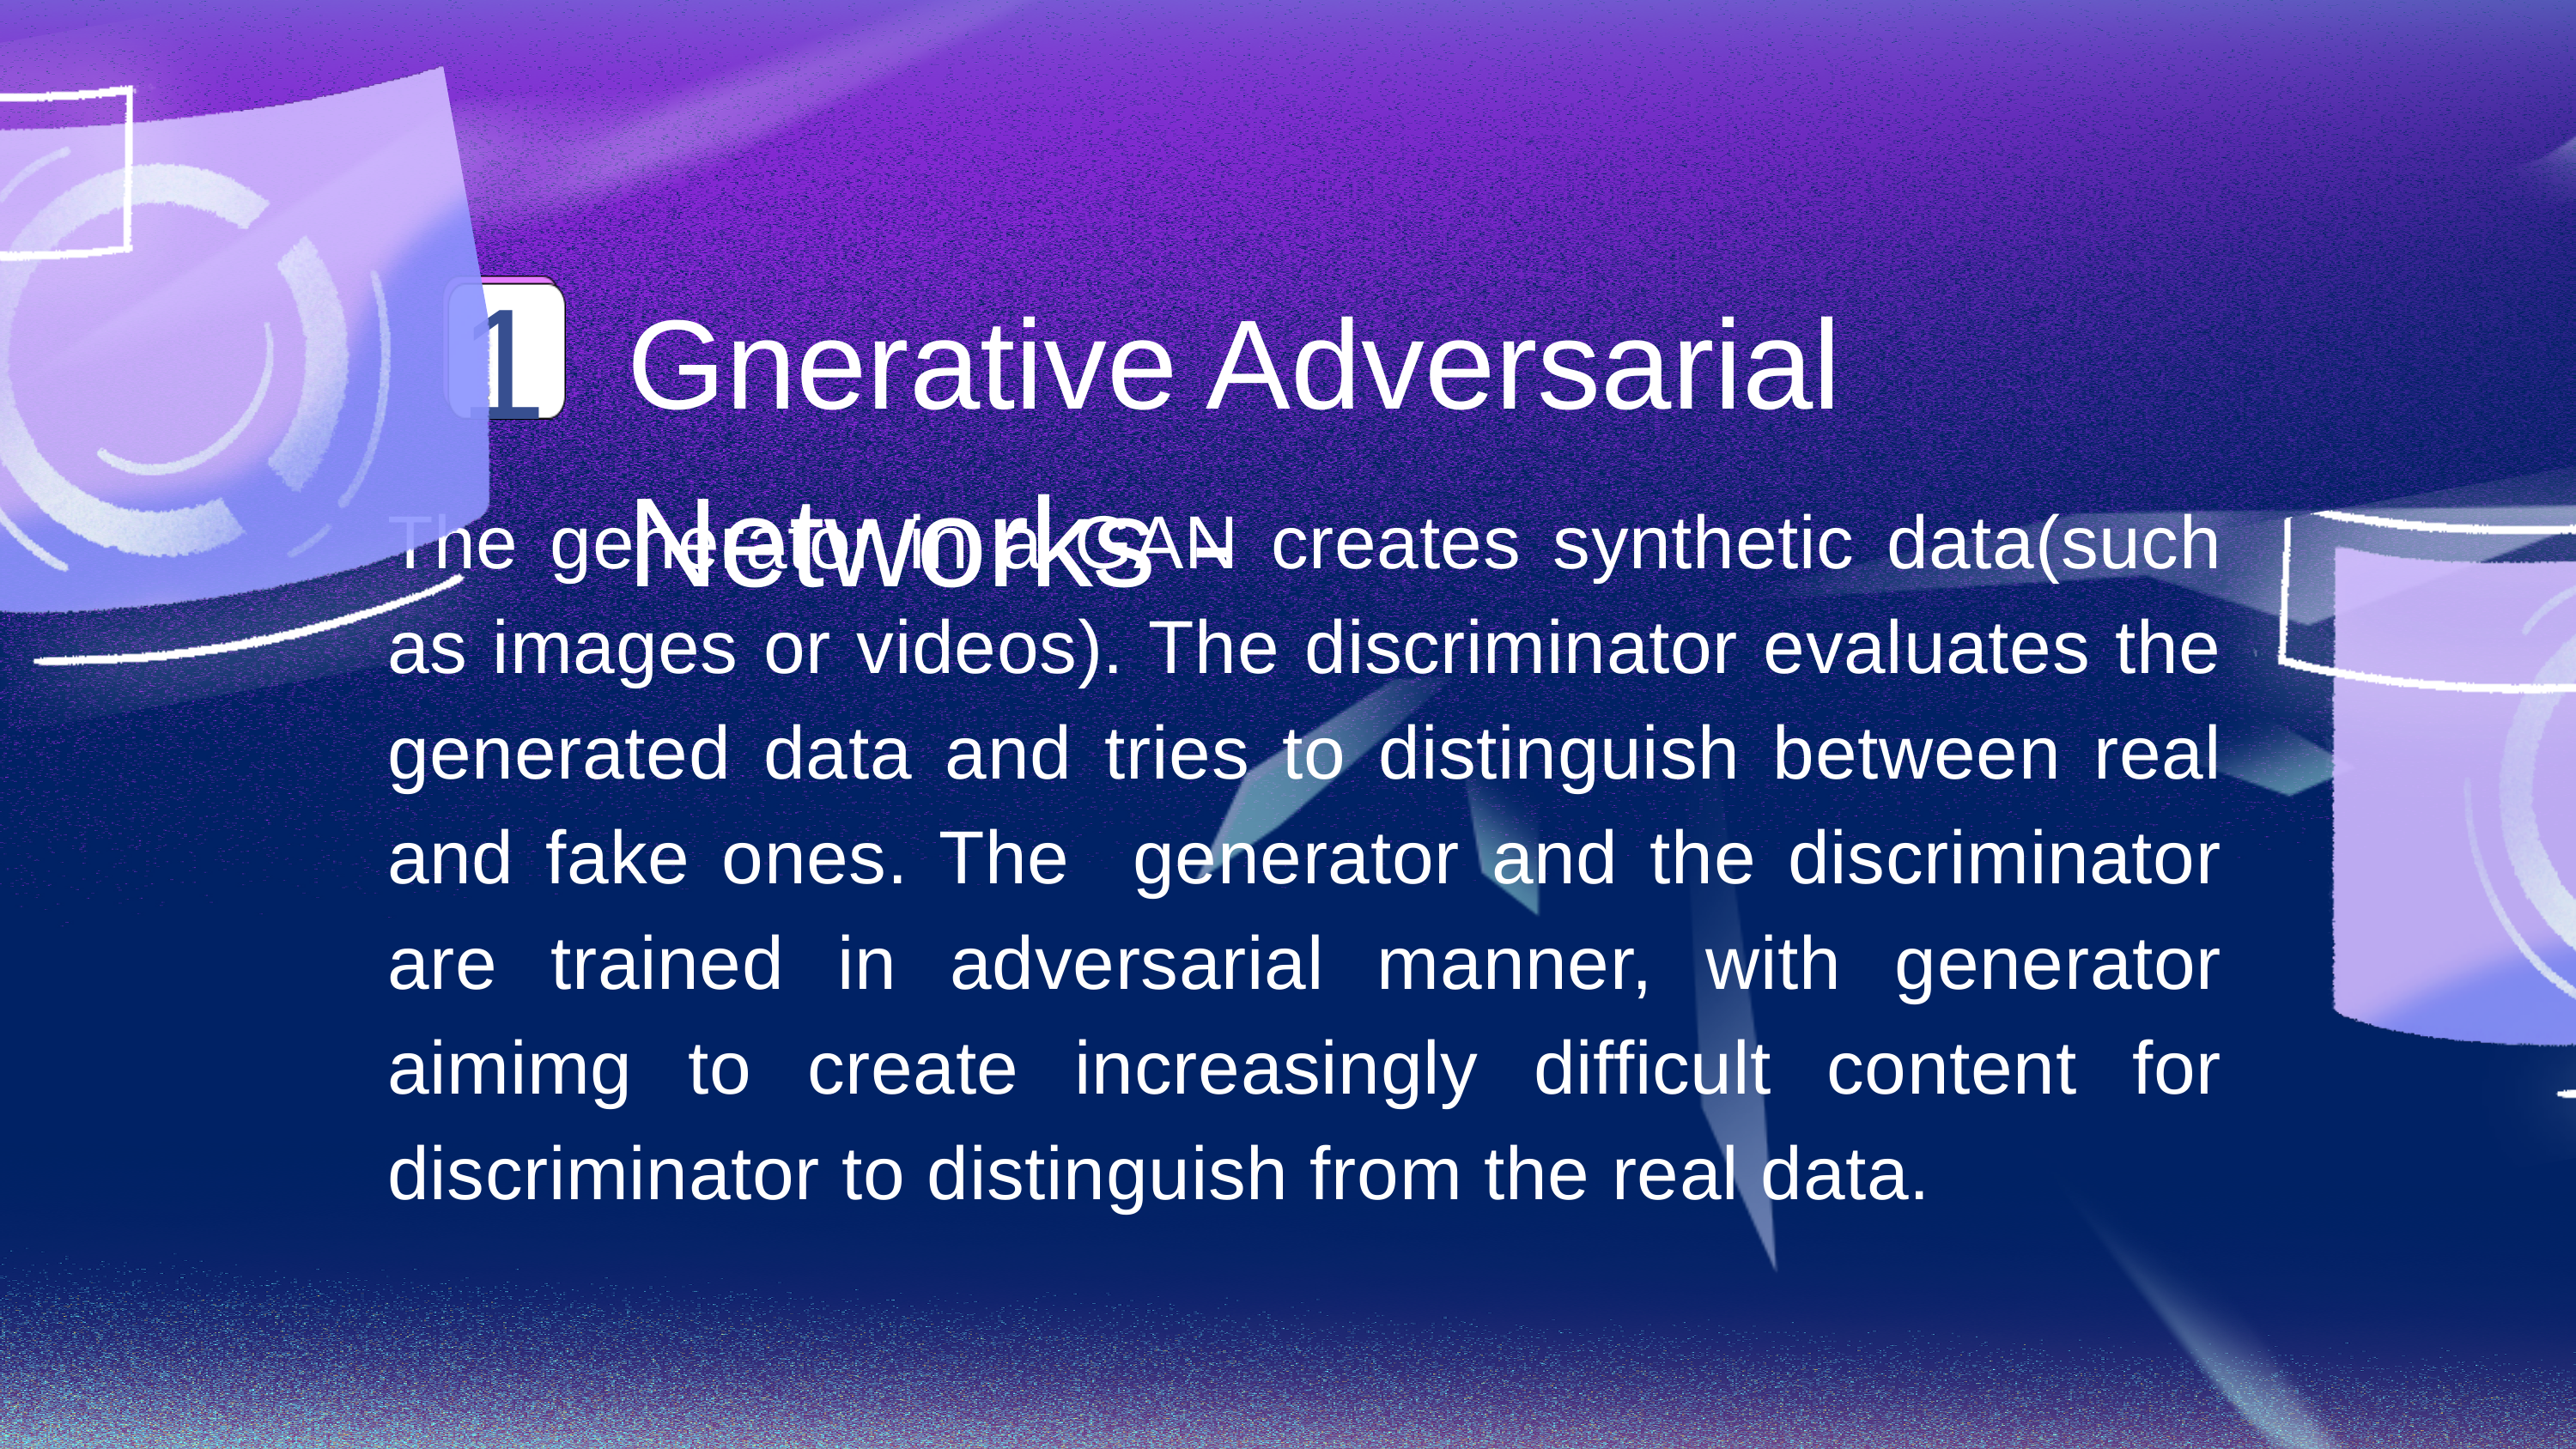

1

Gnerative Adversarial Networks -

The generator in a GAN creates synthetic data(such as images or videos). The discriminator evaluates the generated data and tries to distinguish between real and fake ones. The  generator and the discriminator are trained in adversarial manner, with generator aimimg to create increasingly difficult content for discriminator to distinguish from the real data.